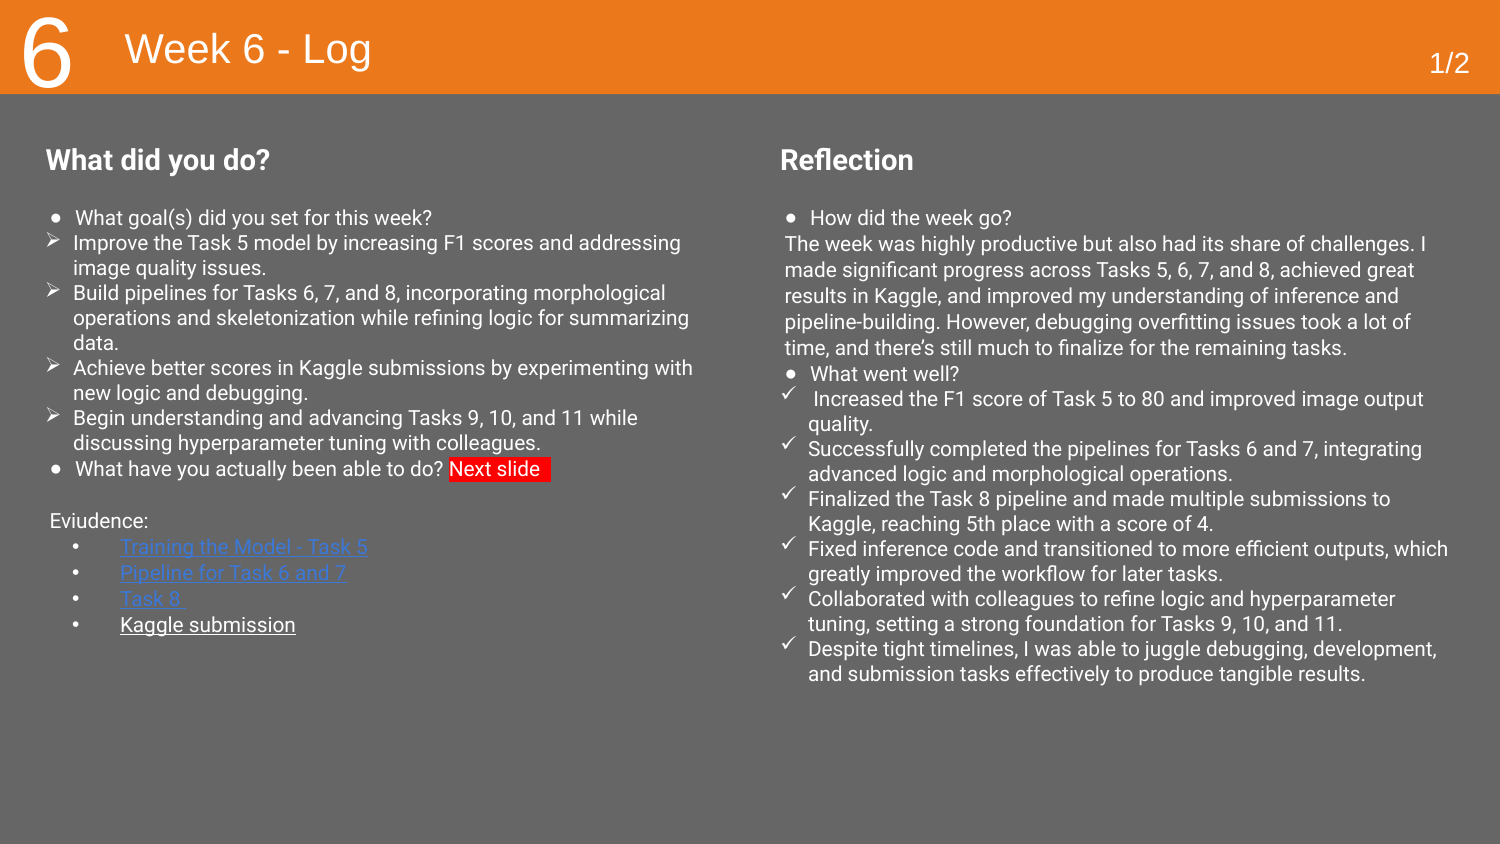

6
# Week 6 - Log
1/2

What did you do?
Reflection
What goal(s) did you set for this week?
Improve the Task 5 model by increasing F1 scores and addressing image quality issues.
Build pipelines for Tasks 6, 7, and 8, incorporating morphological operations and skeletonization while refining logic for summarizing data.
Achieve better scores in Kaggle submissions by experimenting with new logic and debugging.
Begin understanding and advancing Tasks 9, 10, and 11 while discussing hyperparameter tuning with colleagues.
What have you actually been able to do? Next slide

Eviudence:
Training the Model - Task 5
Pipeline for Task 6 and 7
Task 8
Kaggle submission

How did the week go?
The week was highly productive but also had its share of challenges. I made significant progress across Tasks 5, 6, 7, and 8, achieved great results in Kaggle, and improved my understanding of inference and pipeline-building. However, debugging overfitting issues took a lot of time, and there’s still much to finalize for the remaining tasks.
What went well?
 Increased the F1 score of Task 5 to 80 and improved image output quality.
Successfully completed the pipelines for Tasks 6 and 7, integrating advanced logic and morphological operations.
Finalized the Task 8 pipeline and made multiple submissions to Kaggle, reaching 5th place with a score of 4.
Fixed inference code and transitioned to more efficient outputs, which greatly improved the workflow for later tasks.
Collaborated with colleagues to refine logic and hyperparameter tuning, setting a strong foundation for Tasks 9, 10, and 11.
Despite tight timelines, I was able to juggle debugging, development, and submission tasks effectively to produce tangible results.